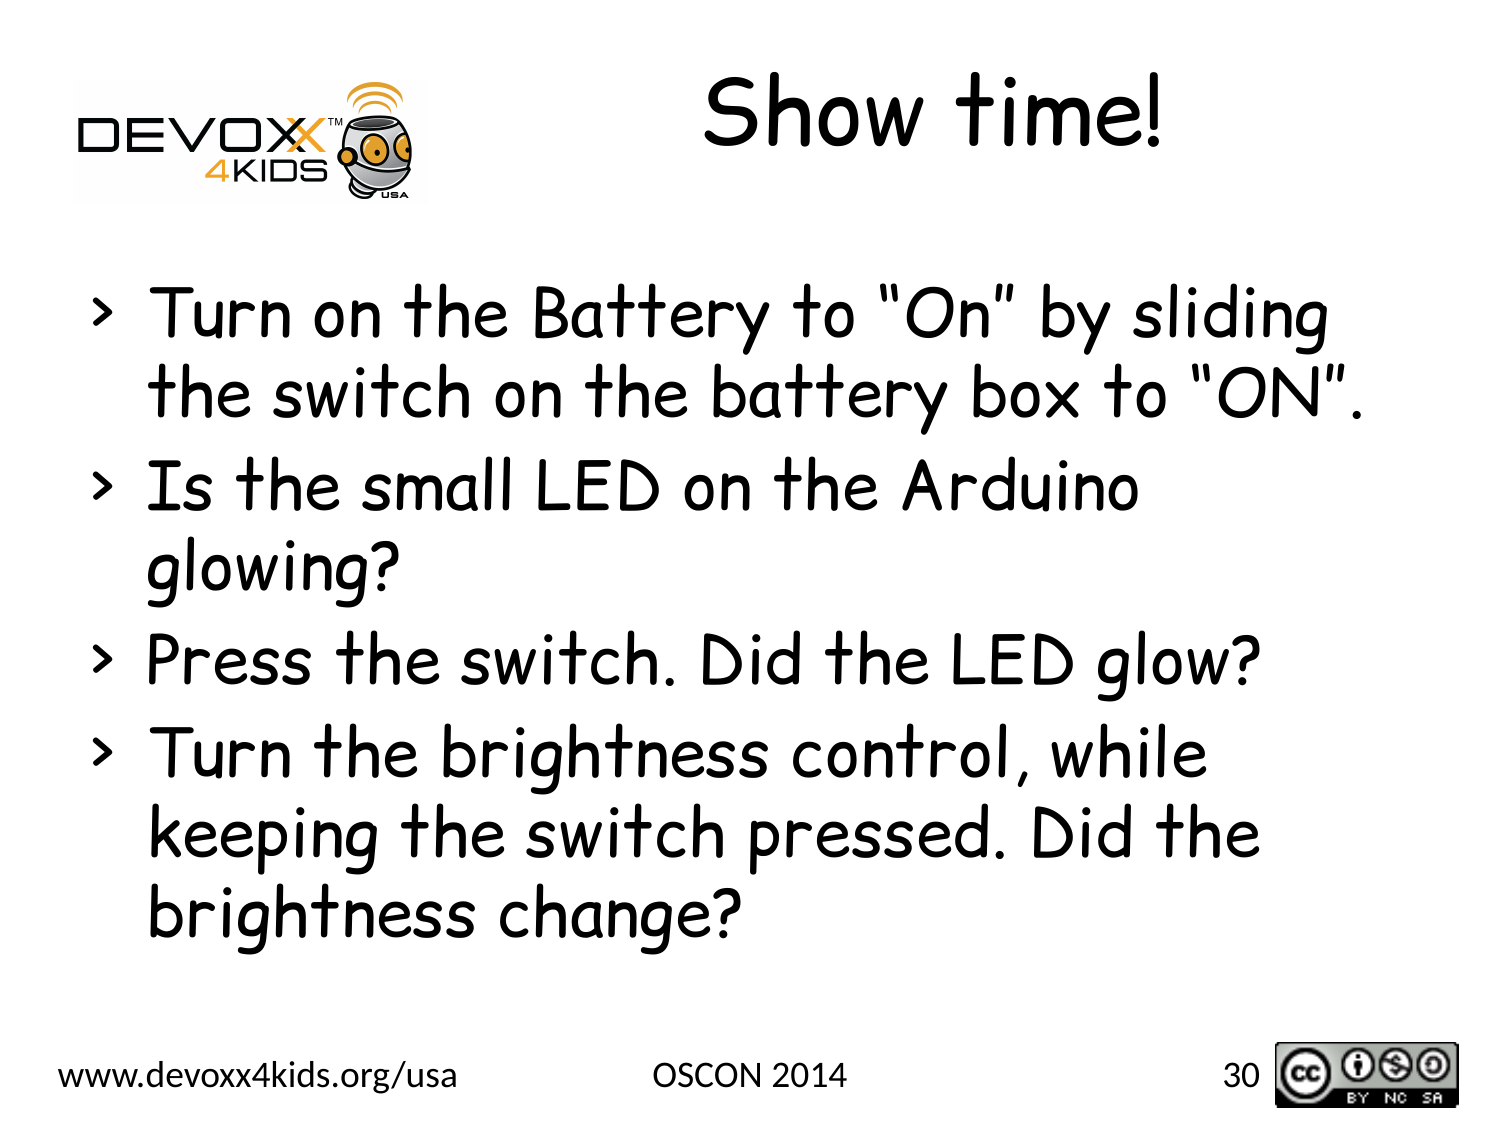

# Show time!
Turn on the Battery to “On” by sliding the switch on the battery box to “ON”.
Is the small LED on the Arduino glowing?
Press the switch. Did the LED glow?
Turn the brightness control, while keeping the switch pressed. Did the brightness change?
OSCON 2014
30